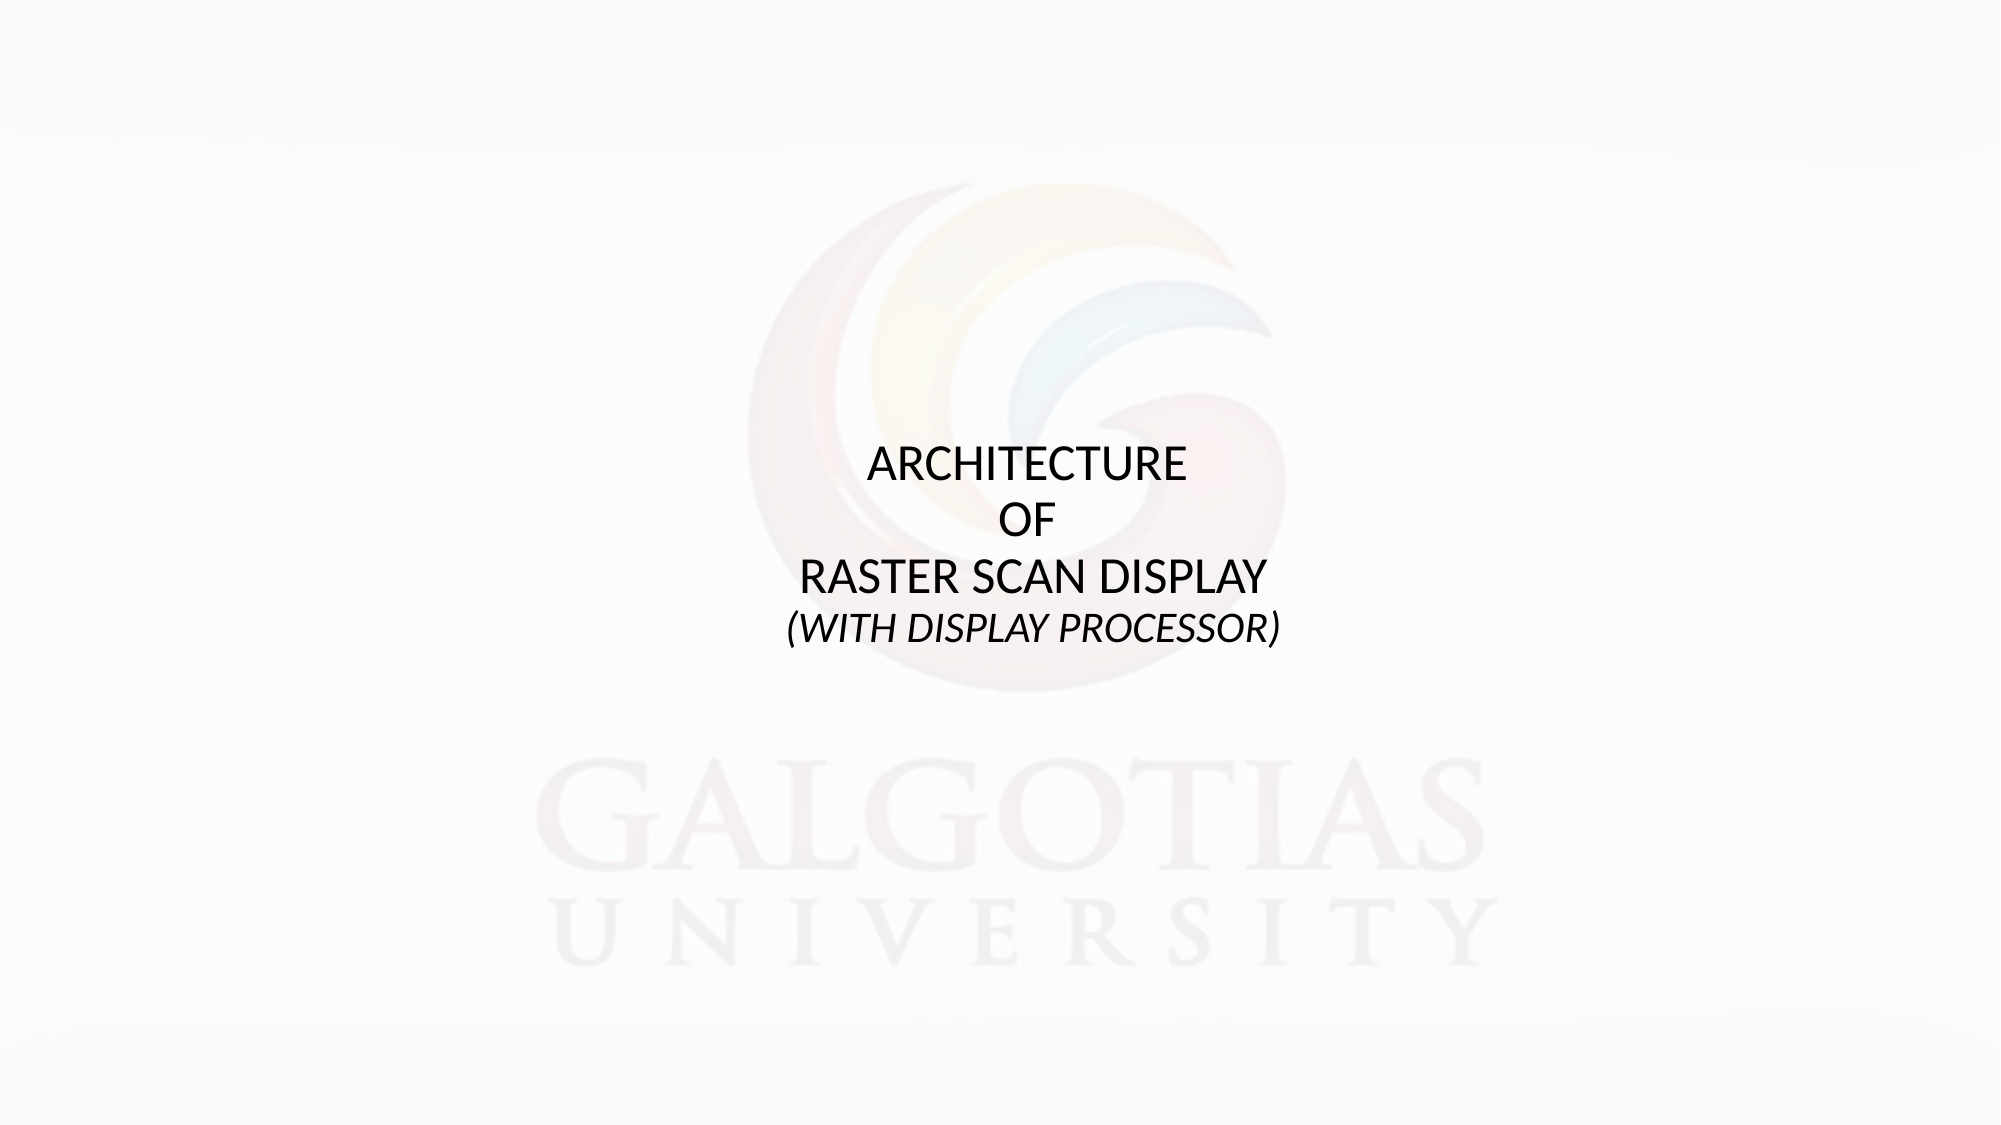

ARCHITECTURE
OF
RASTER SCAN DISPLAY
(WITH DISPLAY PROCESSOR)